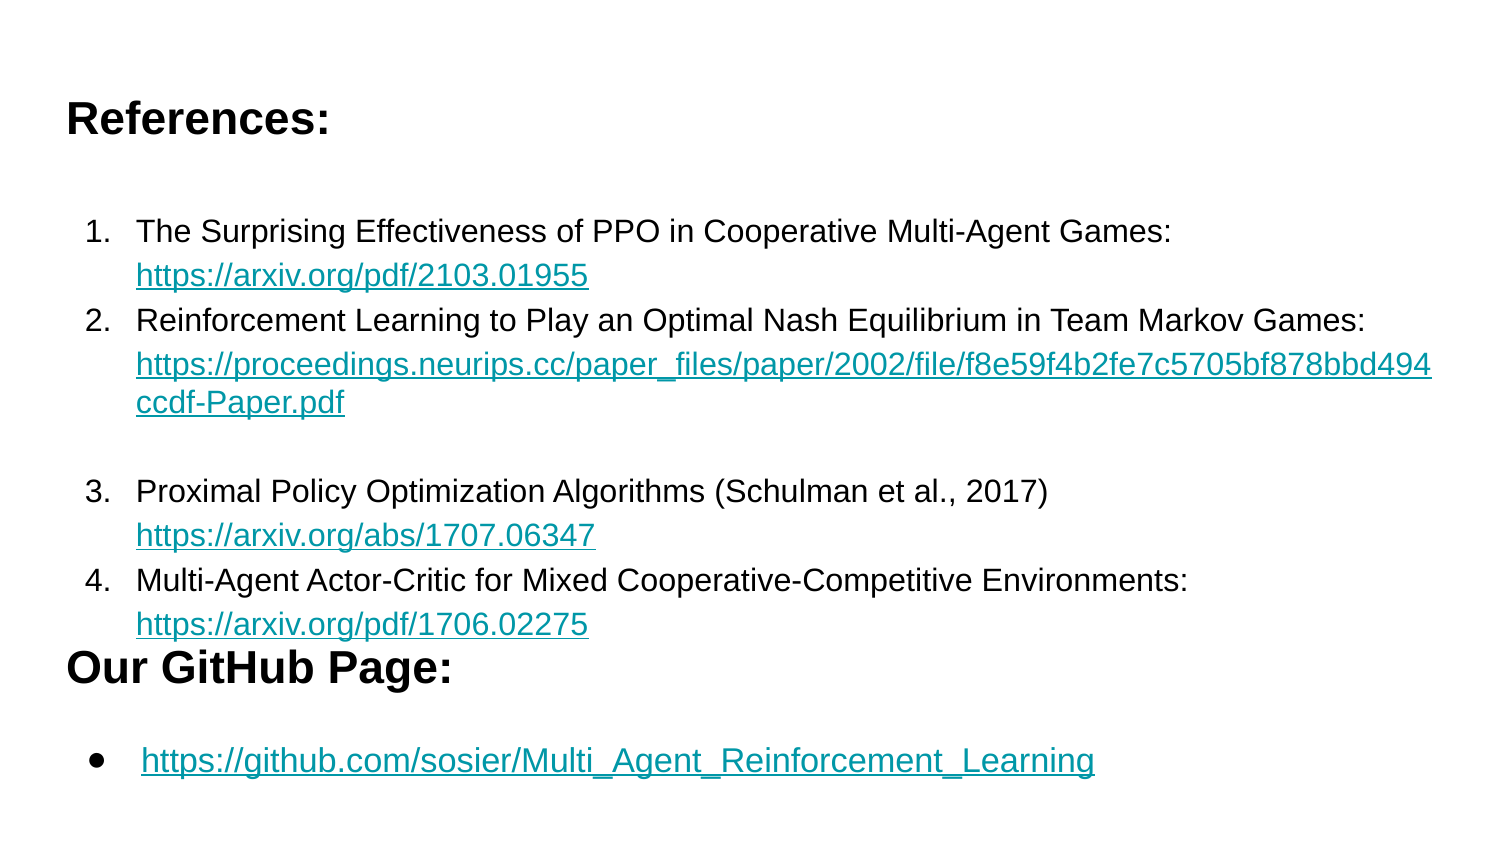

# References:
The Surprising Effectiveness of PPO in Cooperative Multi-Agent Games: https://arxiv.org/pdf/2103.01955
Reinforcement Learning to Play an Optimal Nash Equilibrium in Team Markov Games: https://proceedings.neurips.cc/paper_files/paper/2002/file/f8e59f4b2fe7c5705bf878bbd494ccdf-Paper.pdf
Proximal Policy Optimization Algorithms (Schulman et al., 2017) https://arxiv.org/abs/1707.06347
Multi-Agent Actor-Critic for Mixed Cooperative-Competitive Environments: https://arxiv.org/pdf/1706.02275
Our GitHub Page:
https://github.com/sosier/Multi_Agent_Reinforcement_Learning